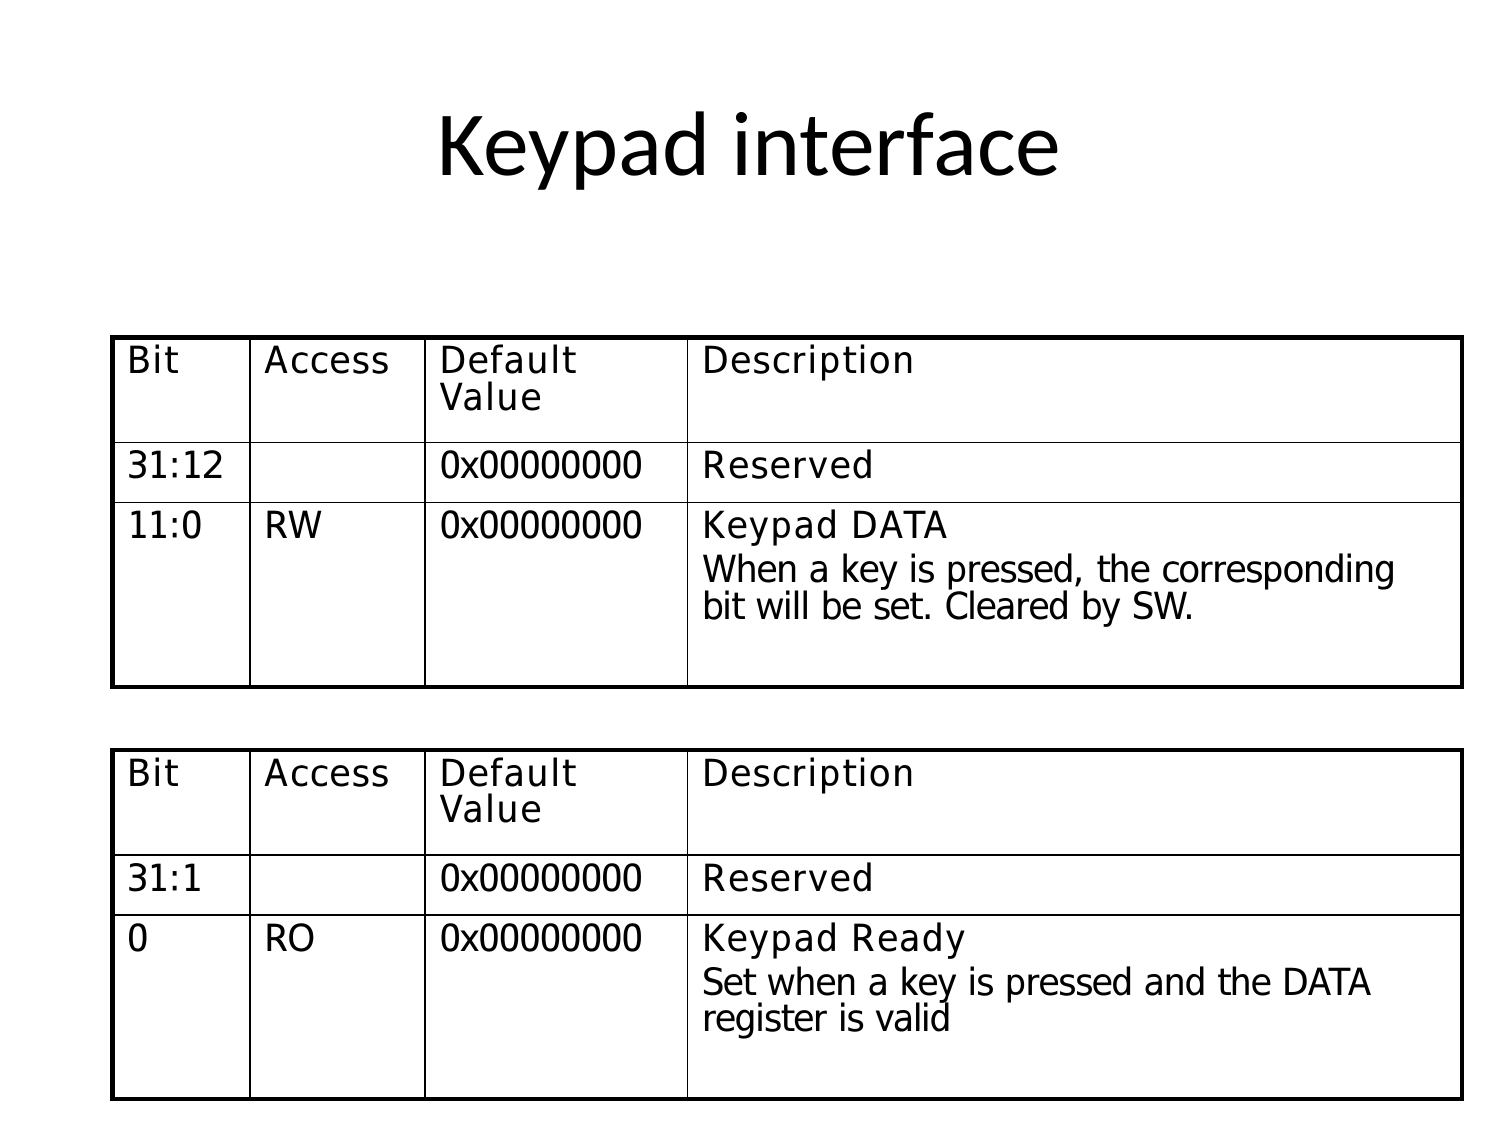

# Keypad interface
| Bit | Access | Default Value | Description |
| --- | --- | --- | --- |
| 31:12 |  | 0x00000000 | Reserved |
| 11:0 | RW | 0x00000000 | Keypad DATA When a key is pressed, the corresponding bit will be set. Cleared by SW. |
| Bit | Access | Default Value | Description |
| --- | --- | --- | --- |
| 31:1 |  | 0x00000000 | Reserved |
| 0 | RO | 0x00000000 | Keypad Ready Set when a key is pressed and the DATA register is valid |